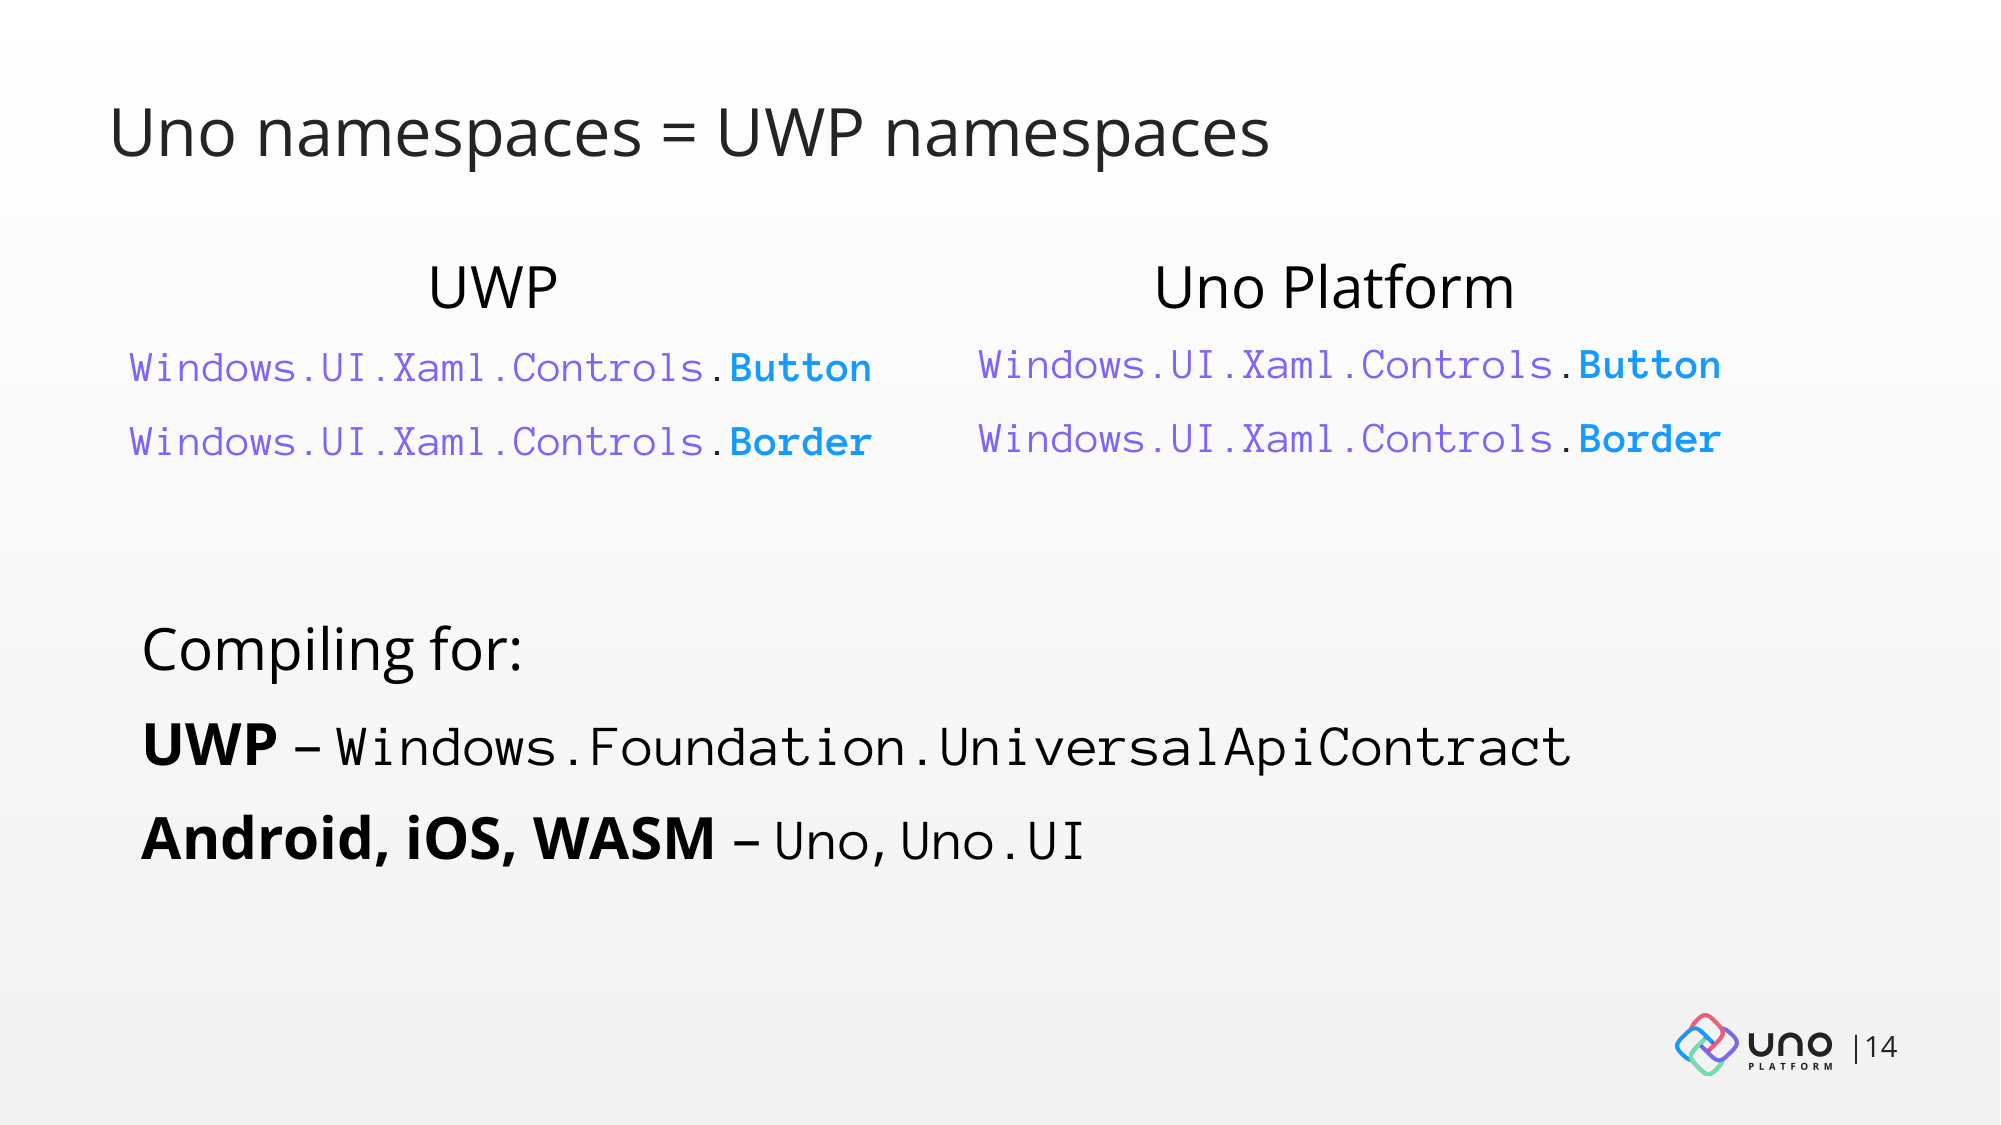

# Uno namespaces = UWP namespaces
UWP
Uno Platform
Windows.UI.Xaml.Controls.Button
Windows.UI.Xaml.Controls.Border

Windows.UI.Xaml.Controls.Button
Windows.UI.Xaml.Controls.Border
Compiling for:
UWP – Windows.Foundation.UniversalApiContract
Android, iOS, WASM – Uno, Uno.UI
|14